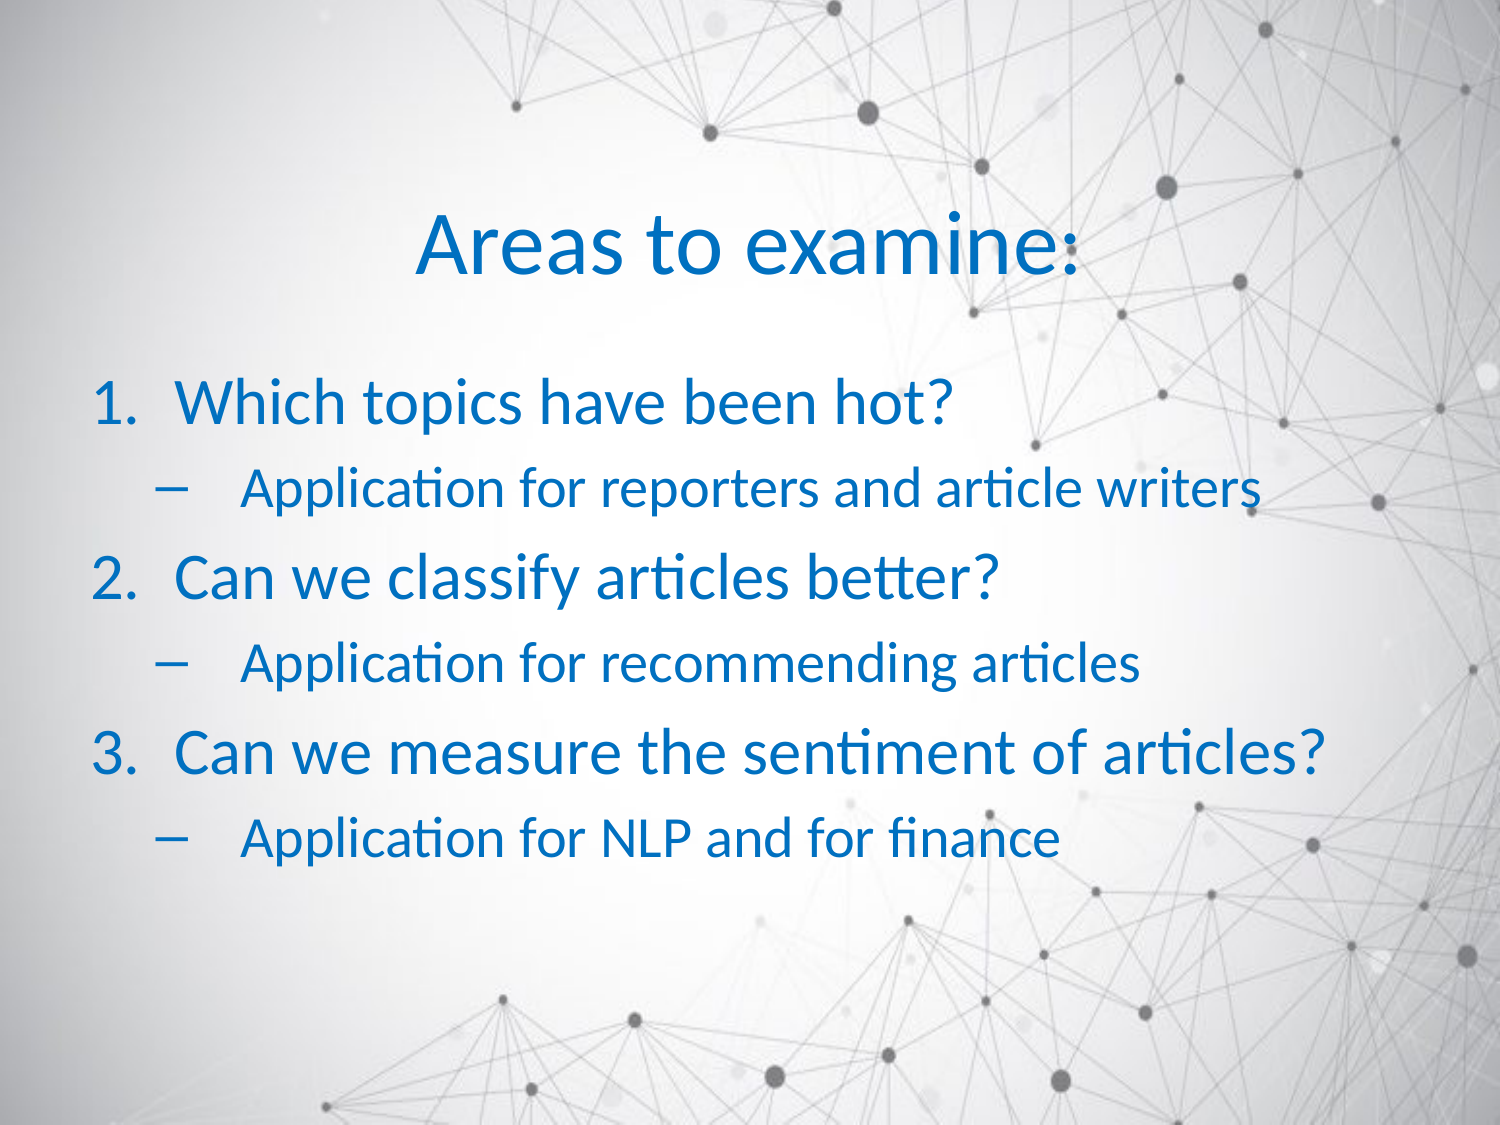

# Areas to examine:
Which topics have been hot?
Application for reporters and article writers
Can we classify articles better?
Application for recommending articles
Can we measure the sentiment of articles?
Application for NLP and for finance